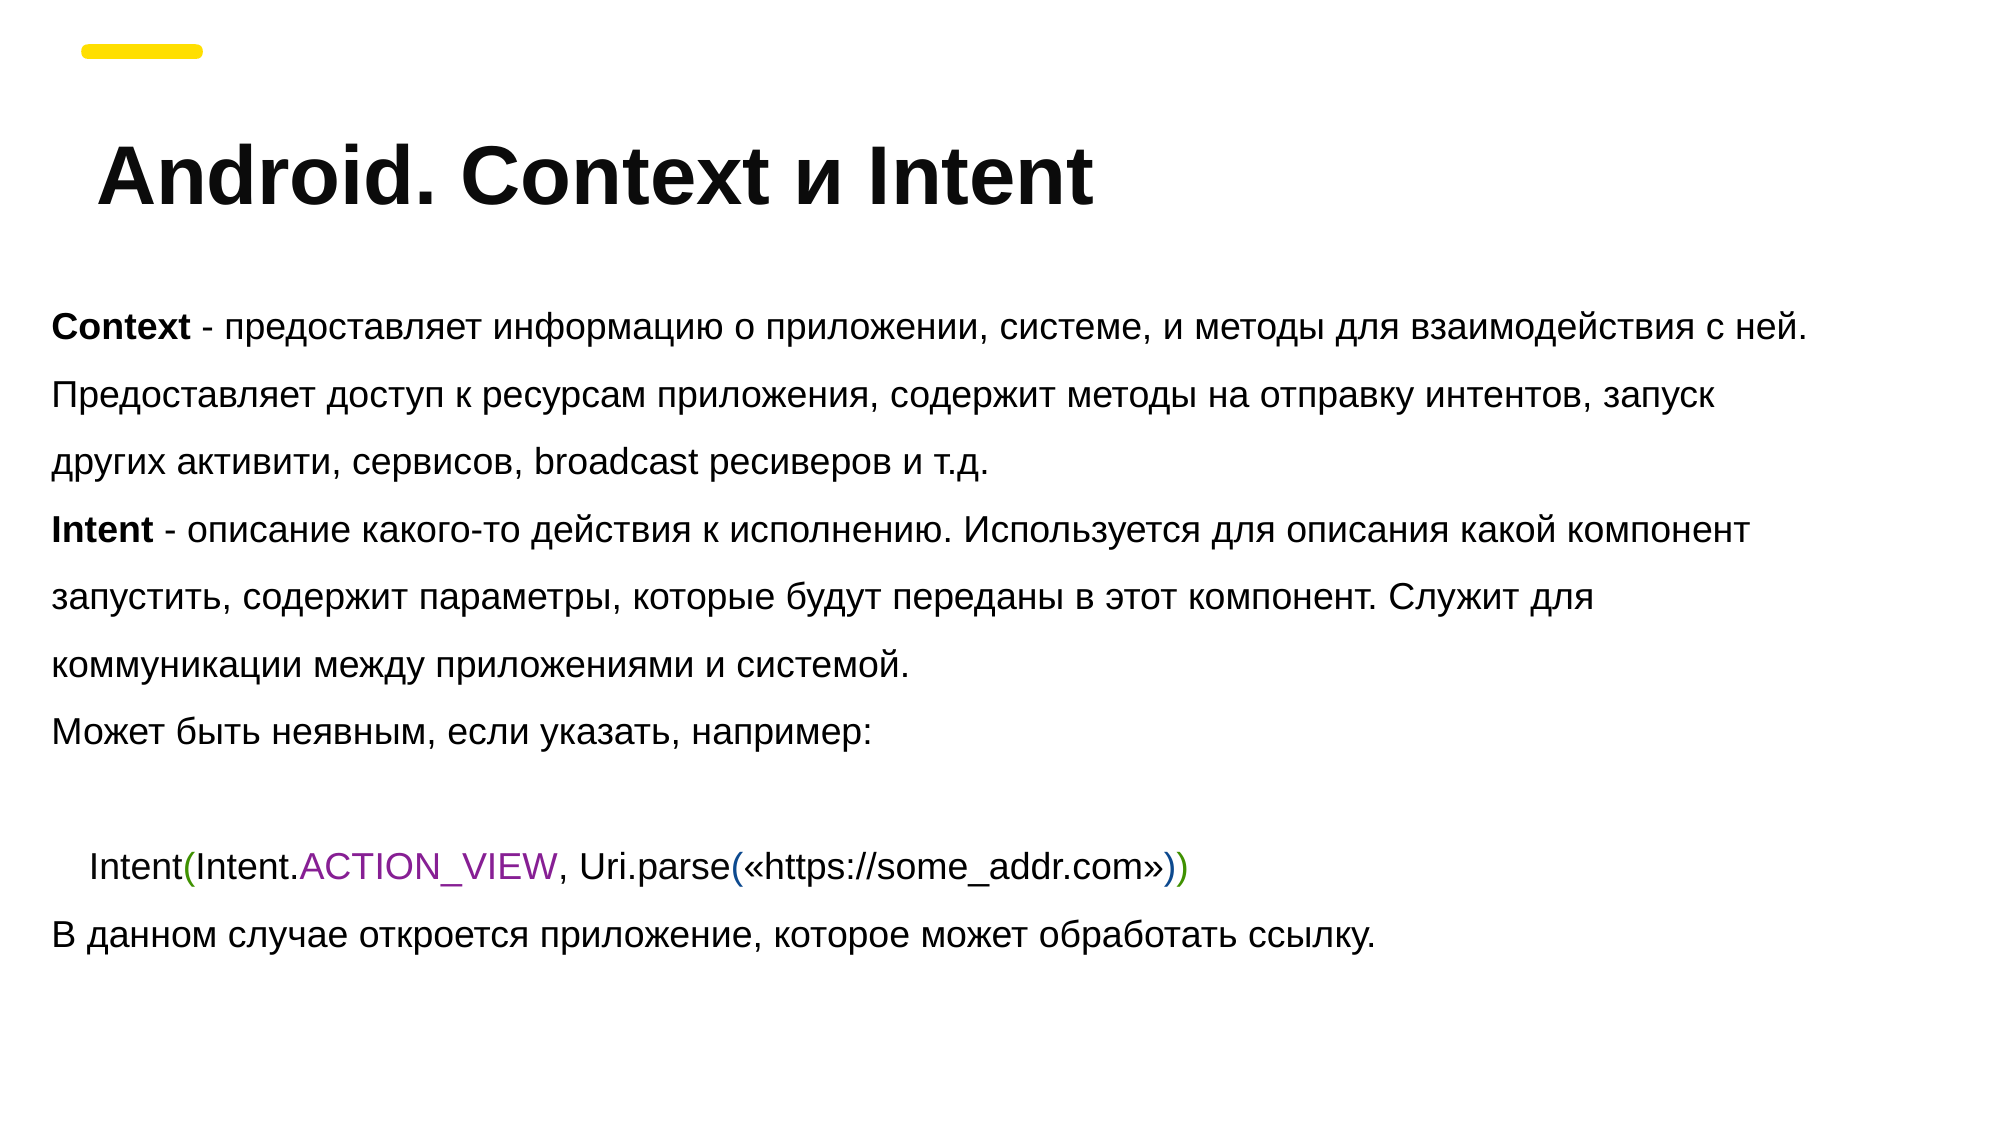

Android. Context и Intent
Context - предоставляет информацию о приложении, системе, и методы для взаимодействия с ней. Предоставляет доступ к ресурсам приложения, содержит методы на отправку интентов, запуск других активити, сервисов, broadcast ресиверов и т.д.
Intent - описание какого-то действия к исполнению. Используется для описания какой компонент запустить, содержит параметры, которые будут переданы в этот компонент. Служит для коммуникации между приложениями и системой.
Может быть неявным, если указать, например:

Intent(Intent.ACTION_VIEW, Uri.parse(«https://some_addr.com»))
В данном случае откроется приложение, которое может обработать ссылку.